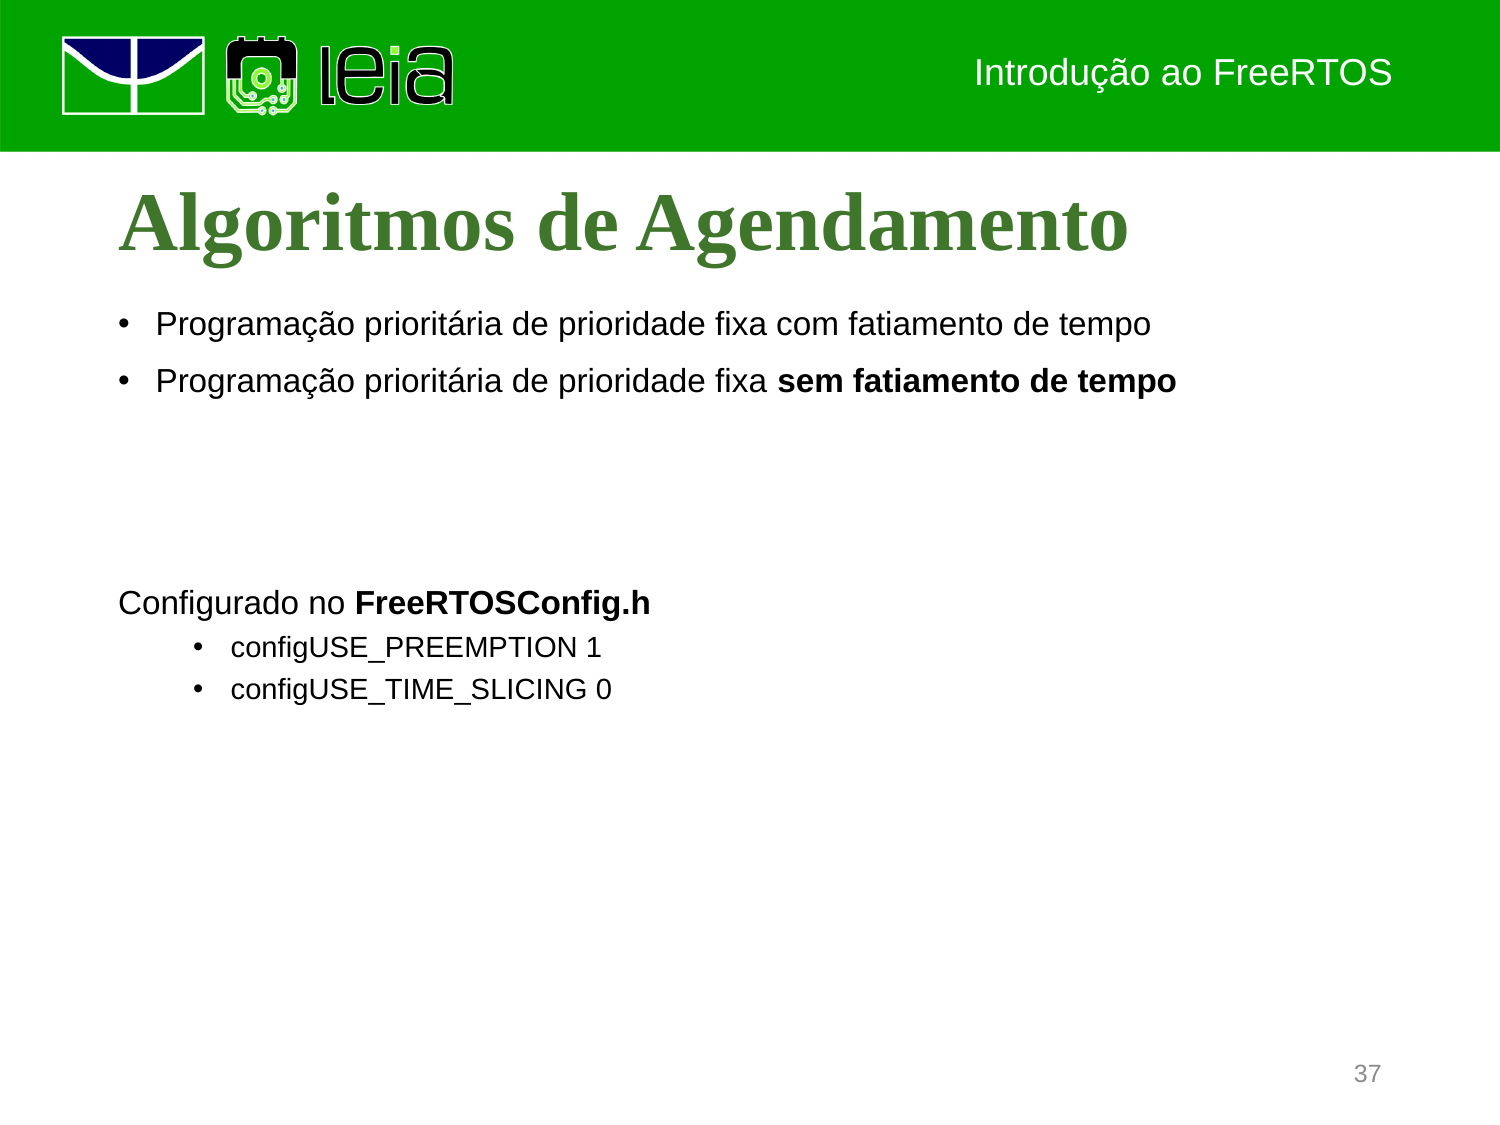

Introdução ao FreeRTOS
# Algoritmos de Agendamento
Programação prioritária de prioridade fixa com fatiamento de tempo
Programação prioritária de prioridade fixa sem fatiamento de tempo

Configurado no FreeRTOSConfig.h
configUSE_PREEMPTION 1
configUSE_TIME_SLICING 0
37